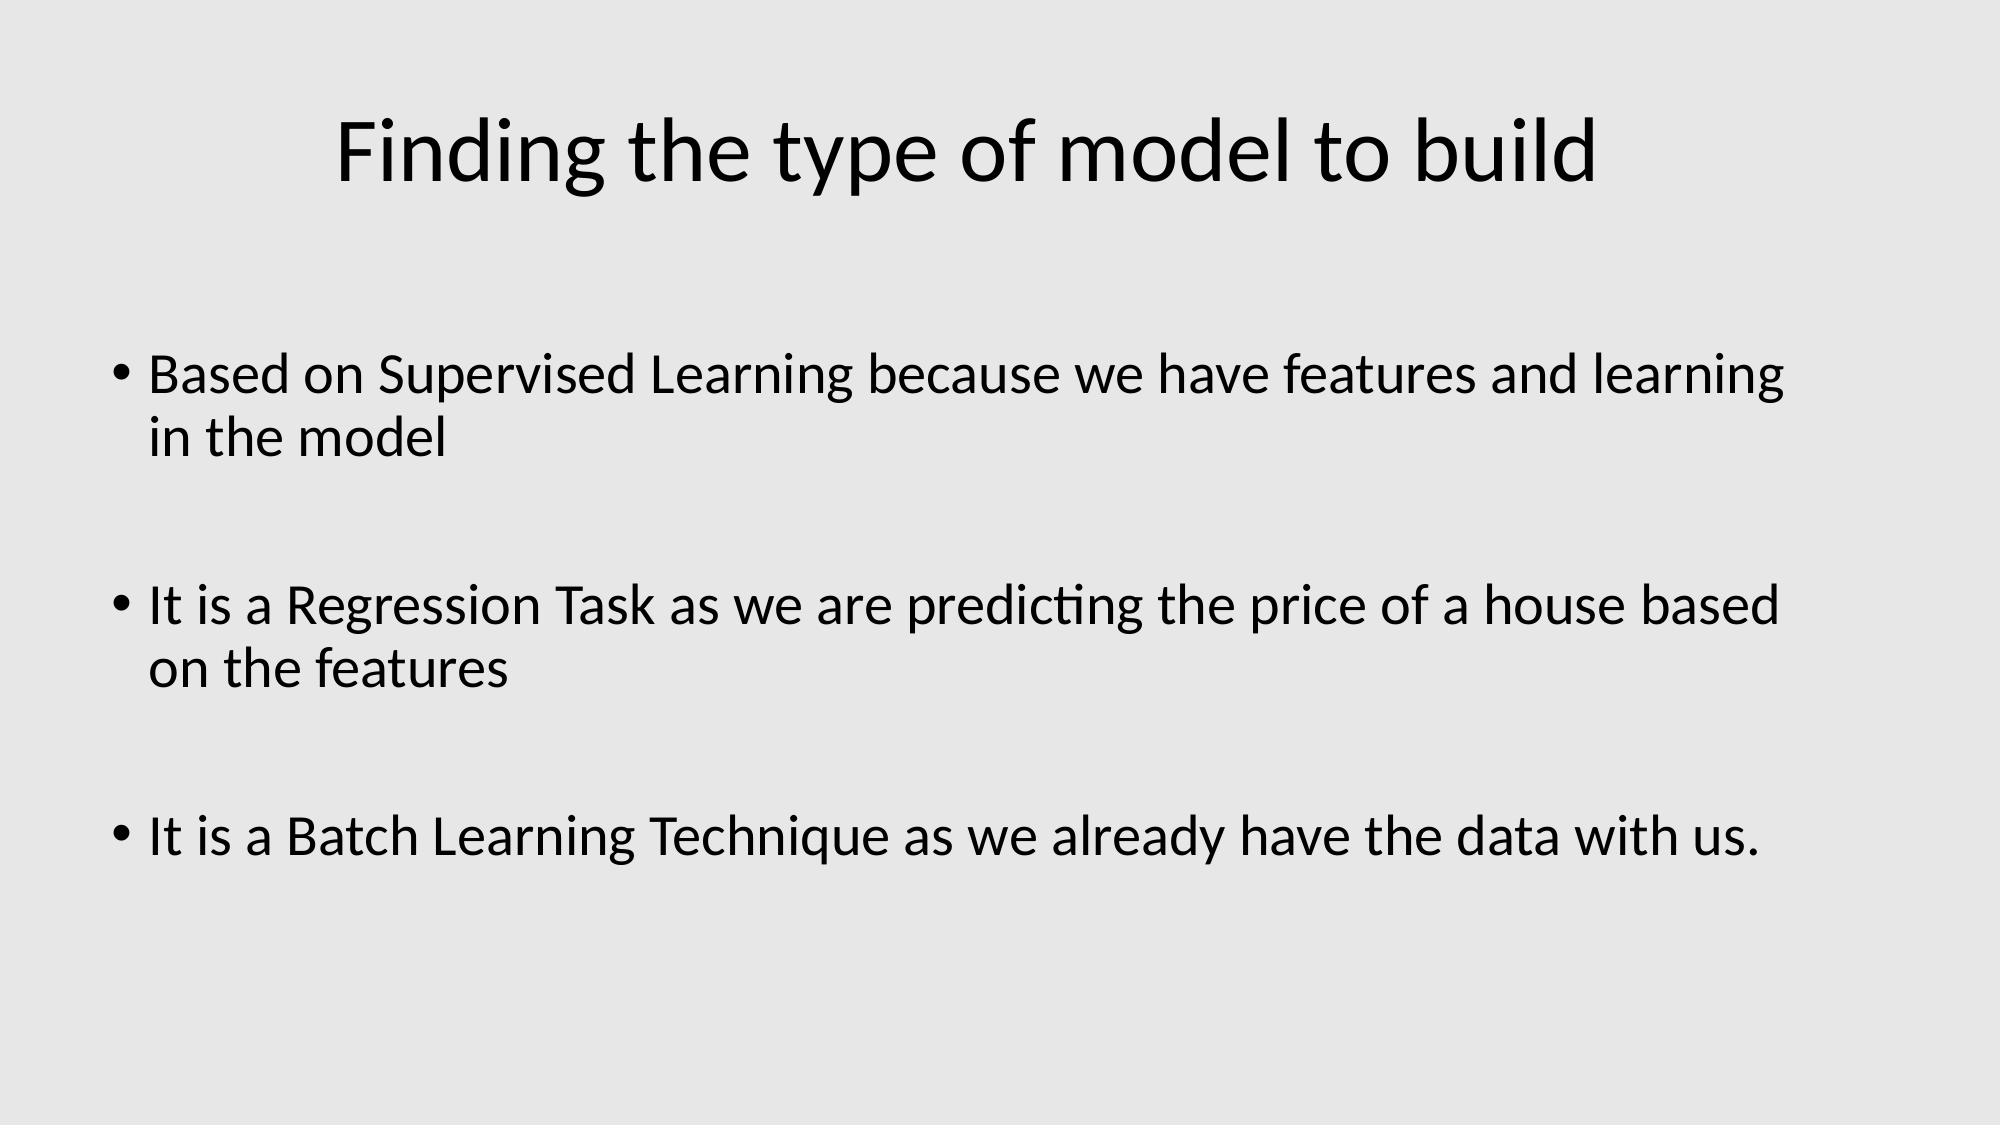

# Finding the type of model to build
Based on Supervised Learning because we have features and learning in the model

It is a Regression Task as we are predicting the price of a house based on the features

It is a Batch Learning Technique as we already have the data with us.